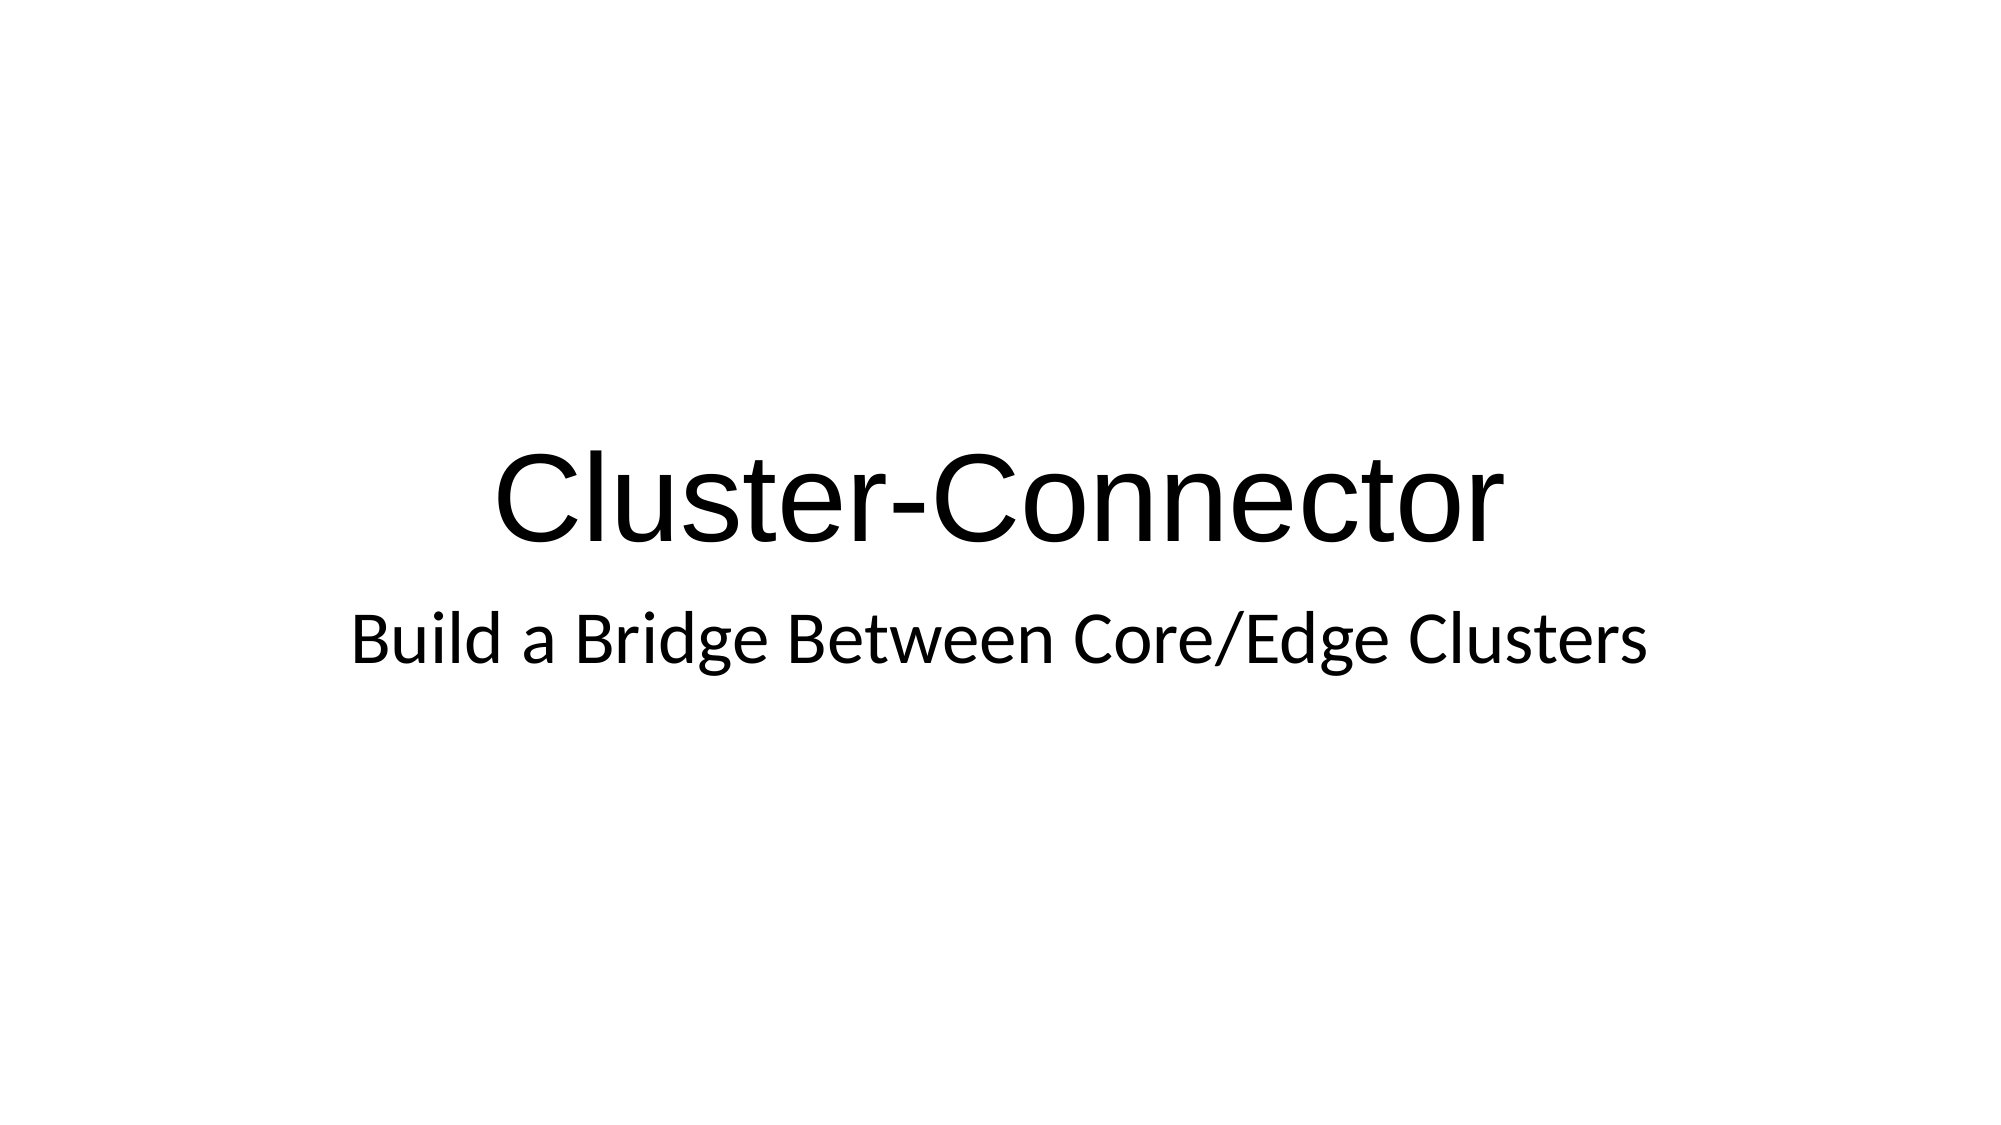

# Cluster-Connector
Build a Bridge Between Core/Edge Clusters